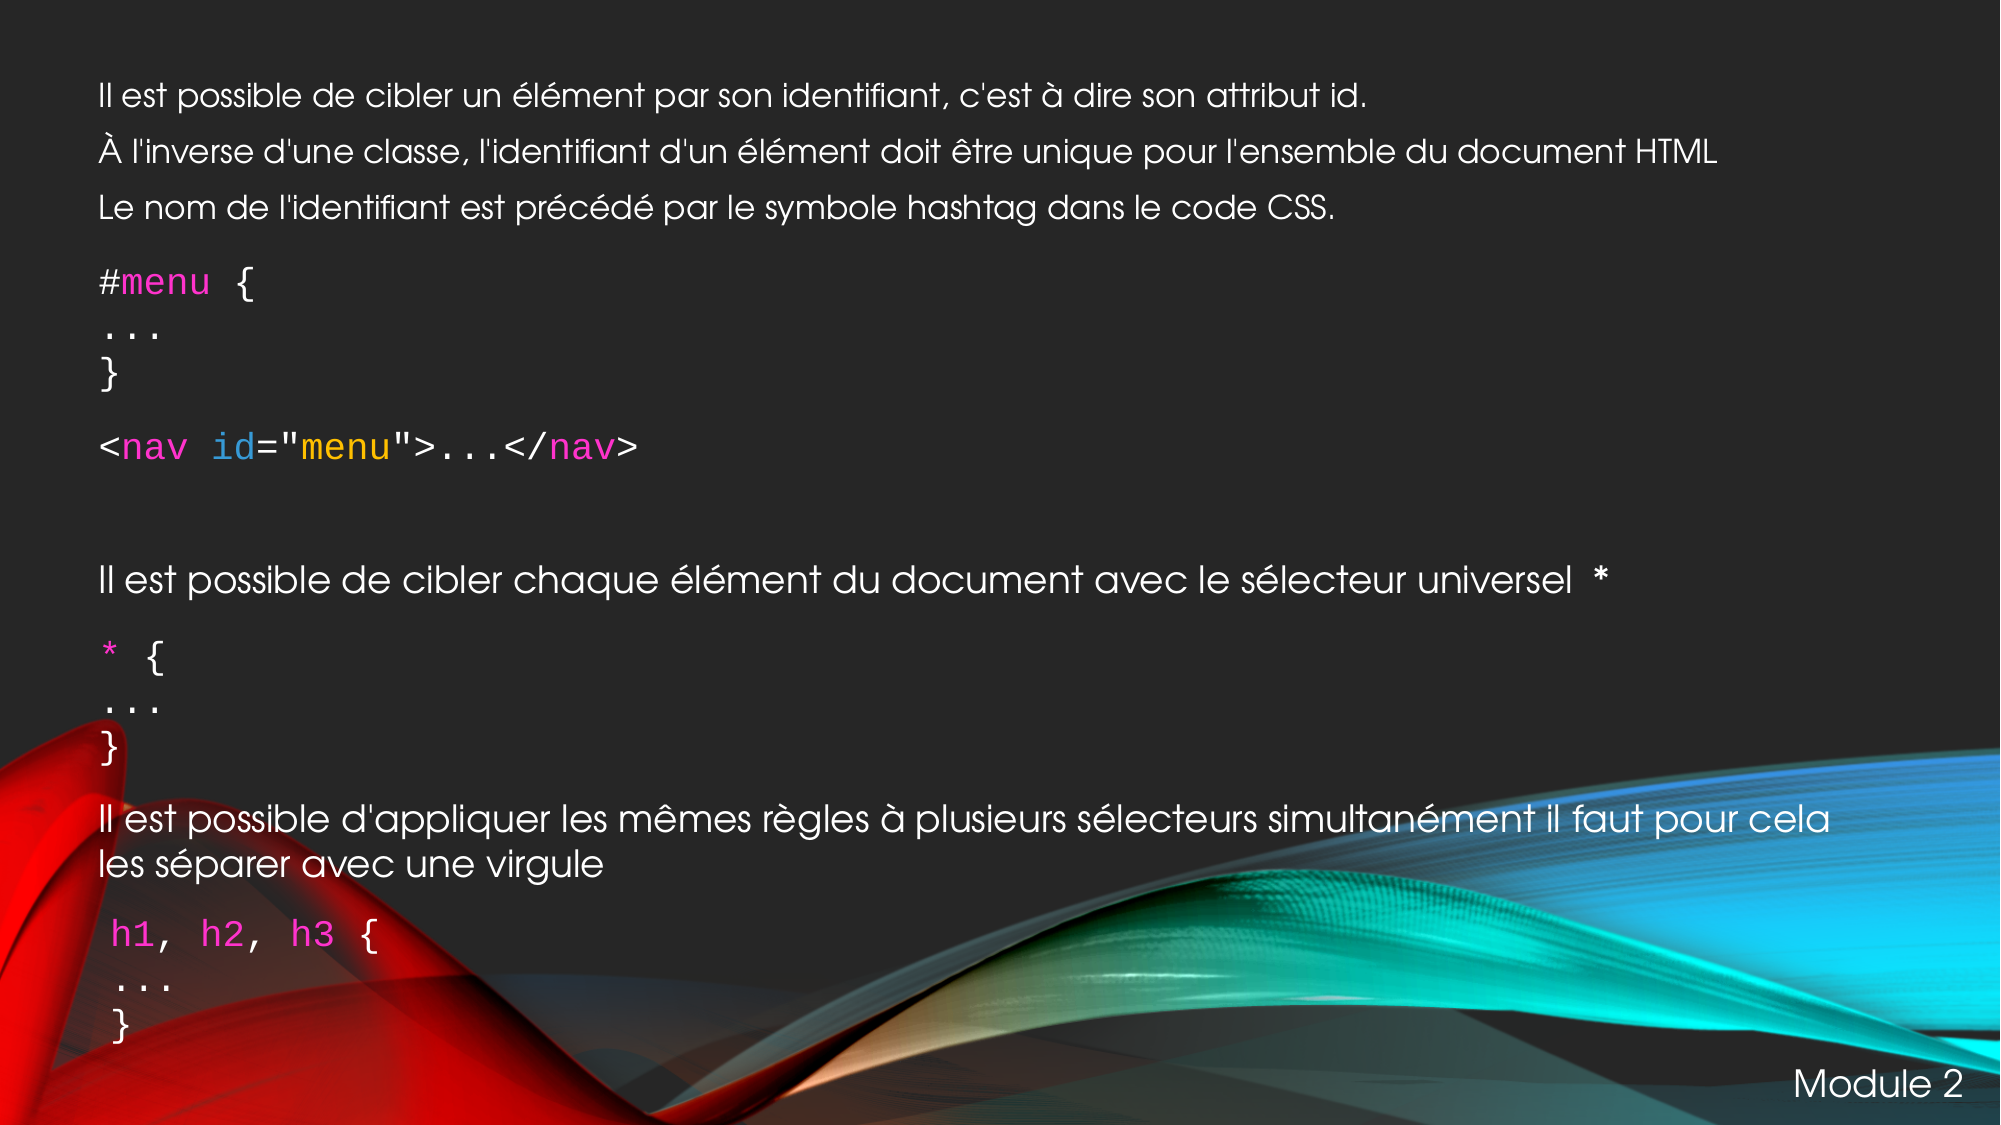

Il est possible de cibler un élément par son identifiant, c'est à dire son attribut id.
À l'inverse d'une classe, l'identifiant d'un élément doit être unique pour l'ensemble du document HTML
Le nom de l'identifiant est précédé par le symbole hashtag dans le code CSS.
#menu {
...
}
<nav id="menu">​...​</nav>
Il est possible de cibler chaque élément du document avec le sélecteur universel  *
* {
...
}
Il est possible d'appliquer les mêmes règles à plusieurs sélecteurs simultanément il faut pour cela les séparer avec une virgule
h1, h2, h3 {
...
}
Module 2